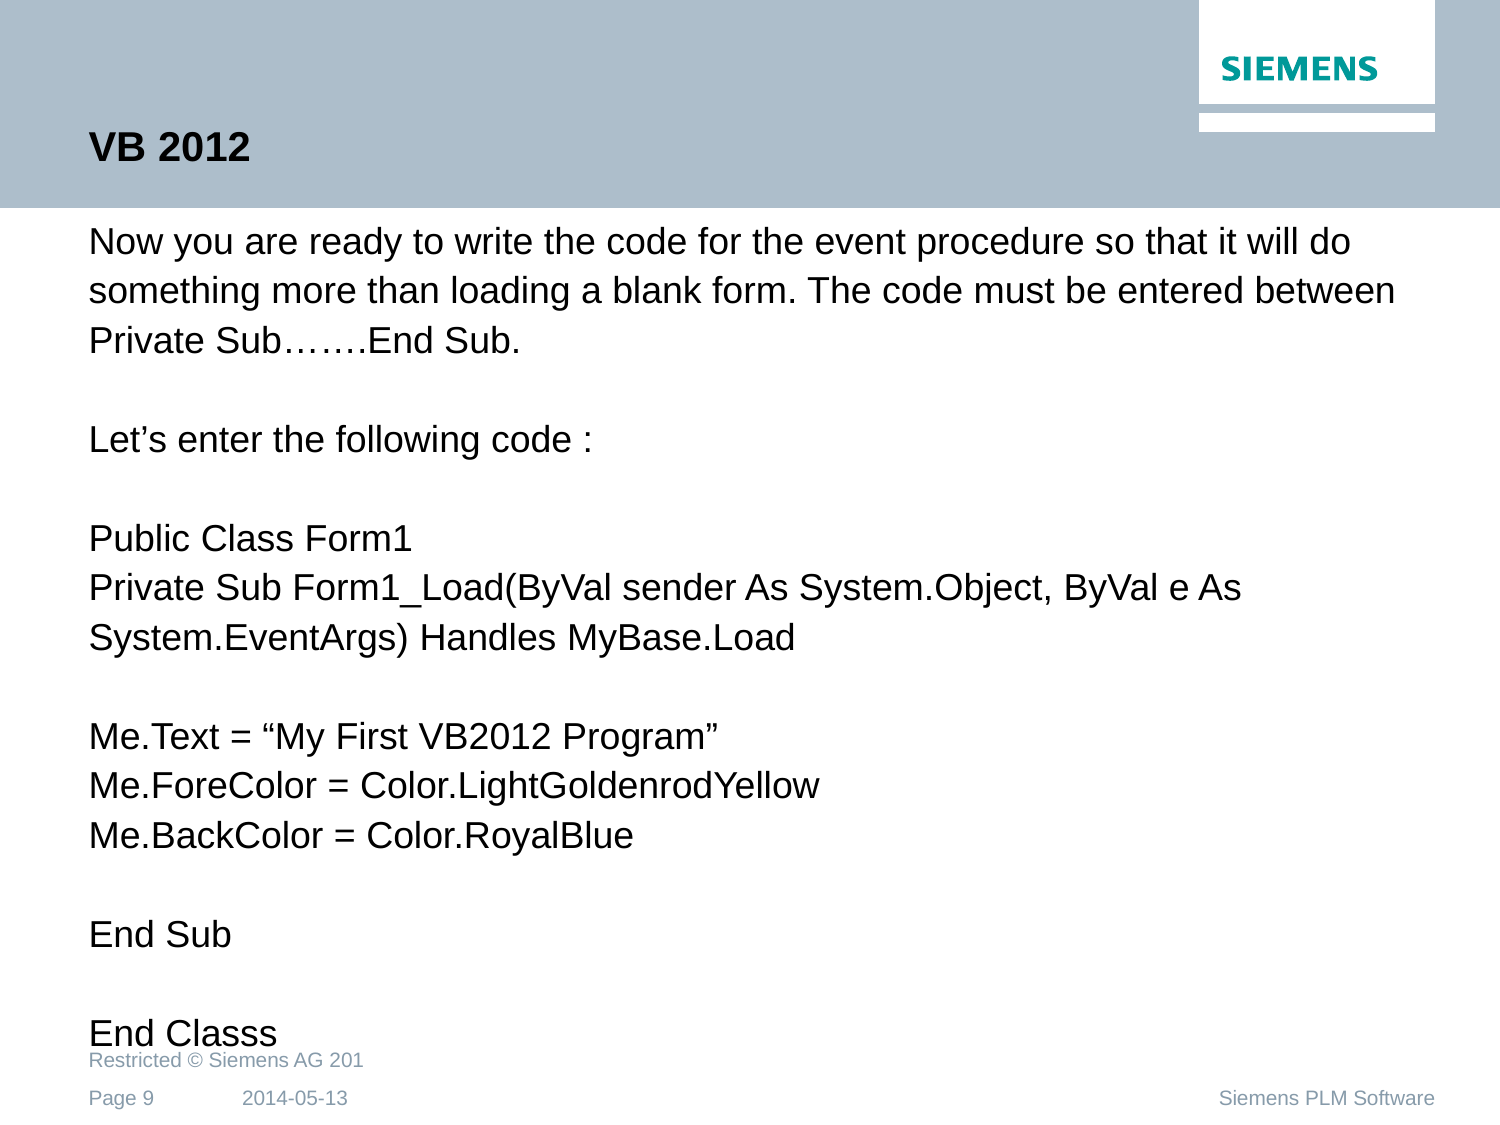

# VB 2012
Now you are ready to write the code for the event procedure so that it will do something more than loading a blank form. The code must be entered between Private Sub…….End Sub.

Let’s enter the following code :

Public Class Form1
Private Sub Form1_Load(ByVal sender As System.Object, ByVal e As System.EventArgs) Handles MyBase.Load

Me.Text = “My First VB2012 Program”
Me.ForeColor = Color.LightGoldenrodYellow
Me.BackColor = Color.RoyalBlue

End Sub

End Classs